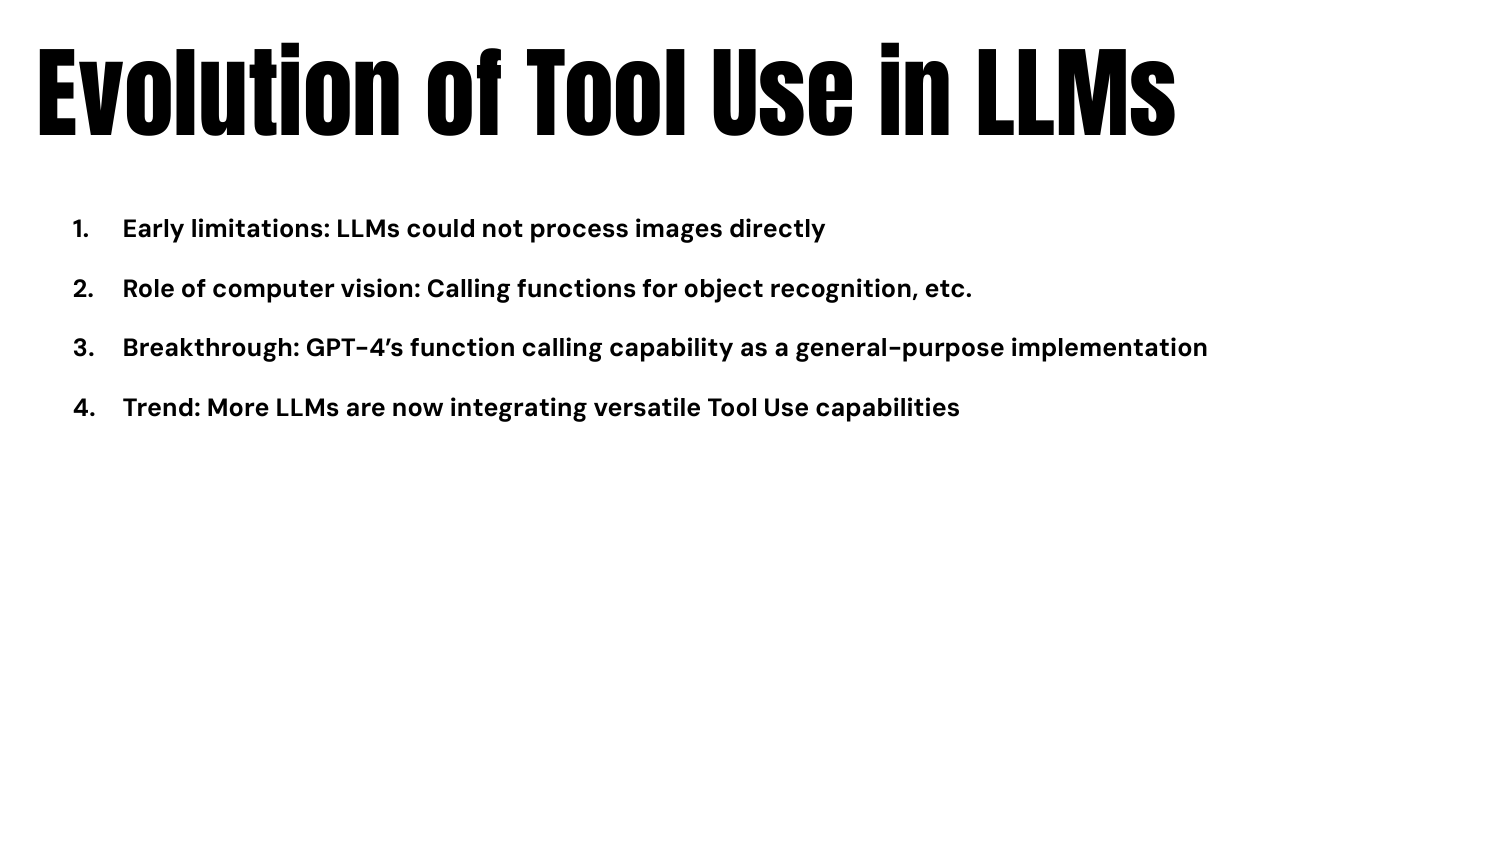

Evolution of Tool Use in LLMs

#
Early limitations: LLMs could not process images directly
Role of computer vision: Calling functions for object recognition, etc.
Breakthrough: GPT-4’s function calling capability as a general-purpose implementation
Trend: More LLMs are now integrating versatile Tool Use capabilities